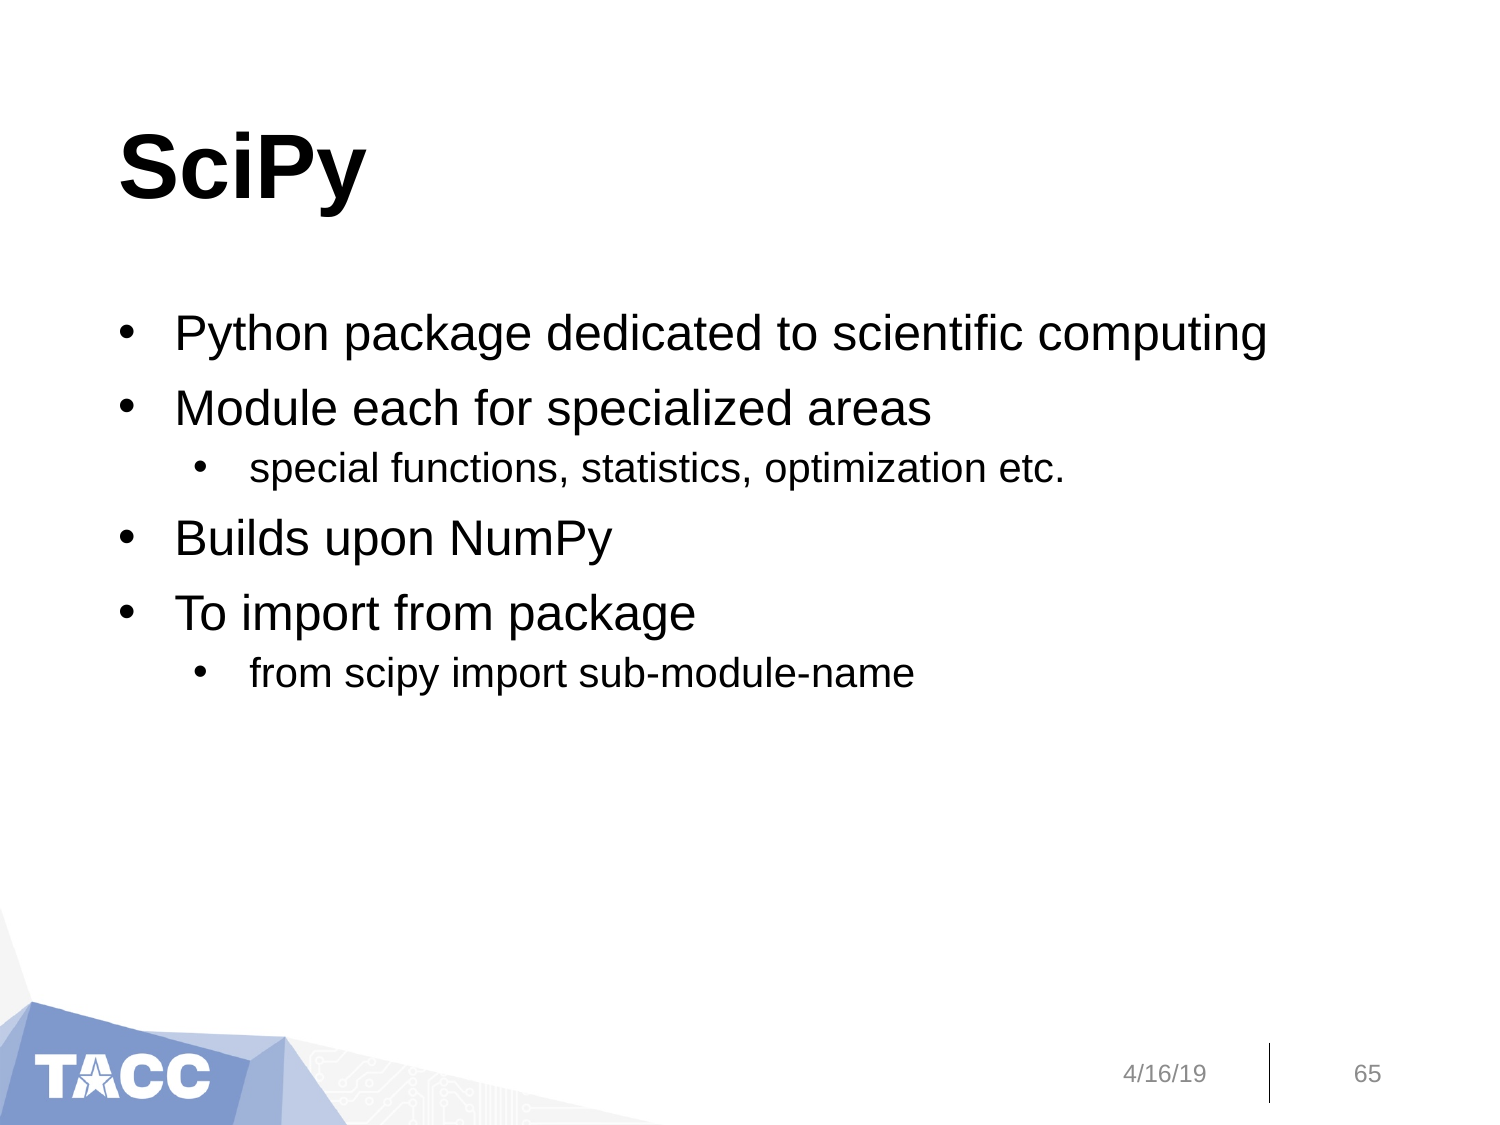

# SciPy
Python package dedicated to scientific computing
Module each for specialized areas
special functions, statistics, optimization etc.
Builds upon NumPy
To import from package
from scipy import sub-module-name
4/16/19
65